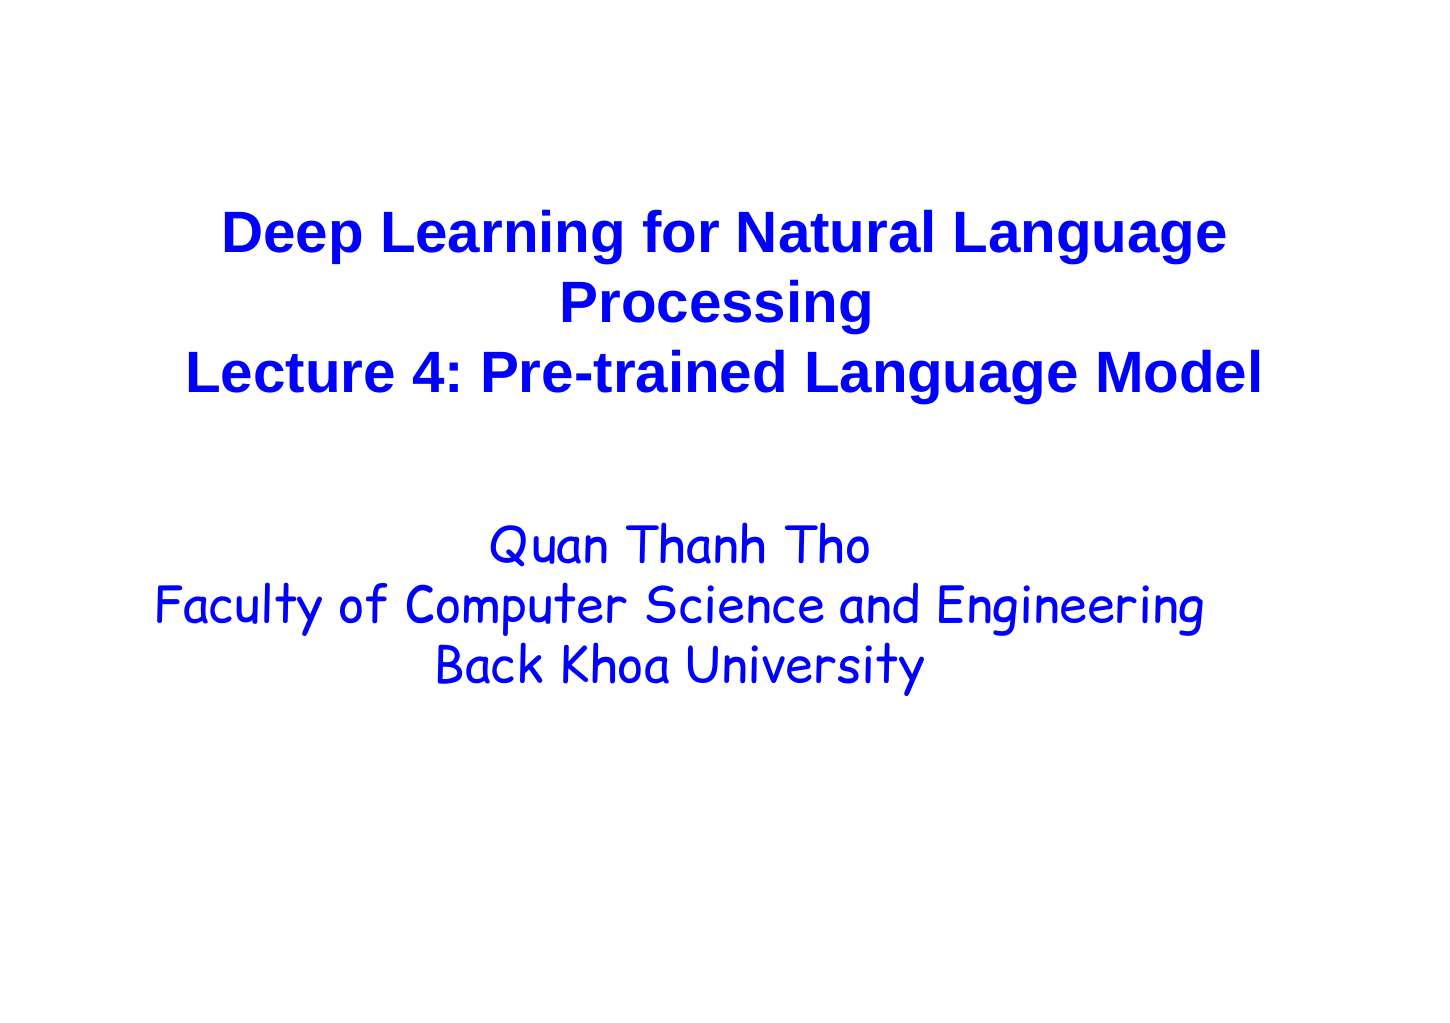

# Deep Learning for Natural Language Processing Lecture 4: Pre-trained Language Model
Quan Thanh Tho
Faculty of Computer Science and Engineering
Back Khoa University